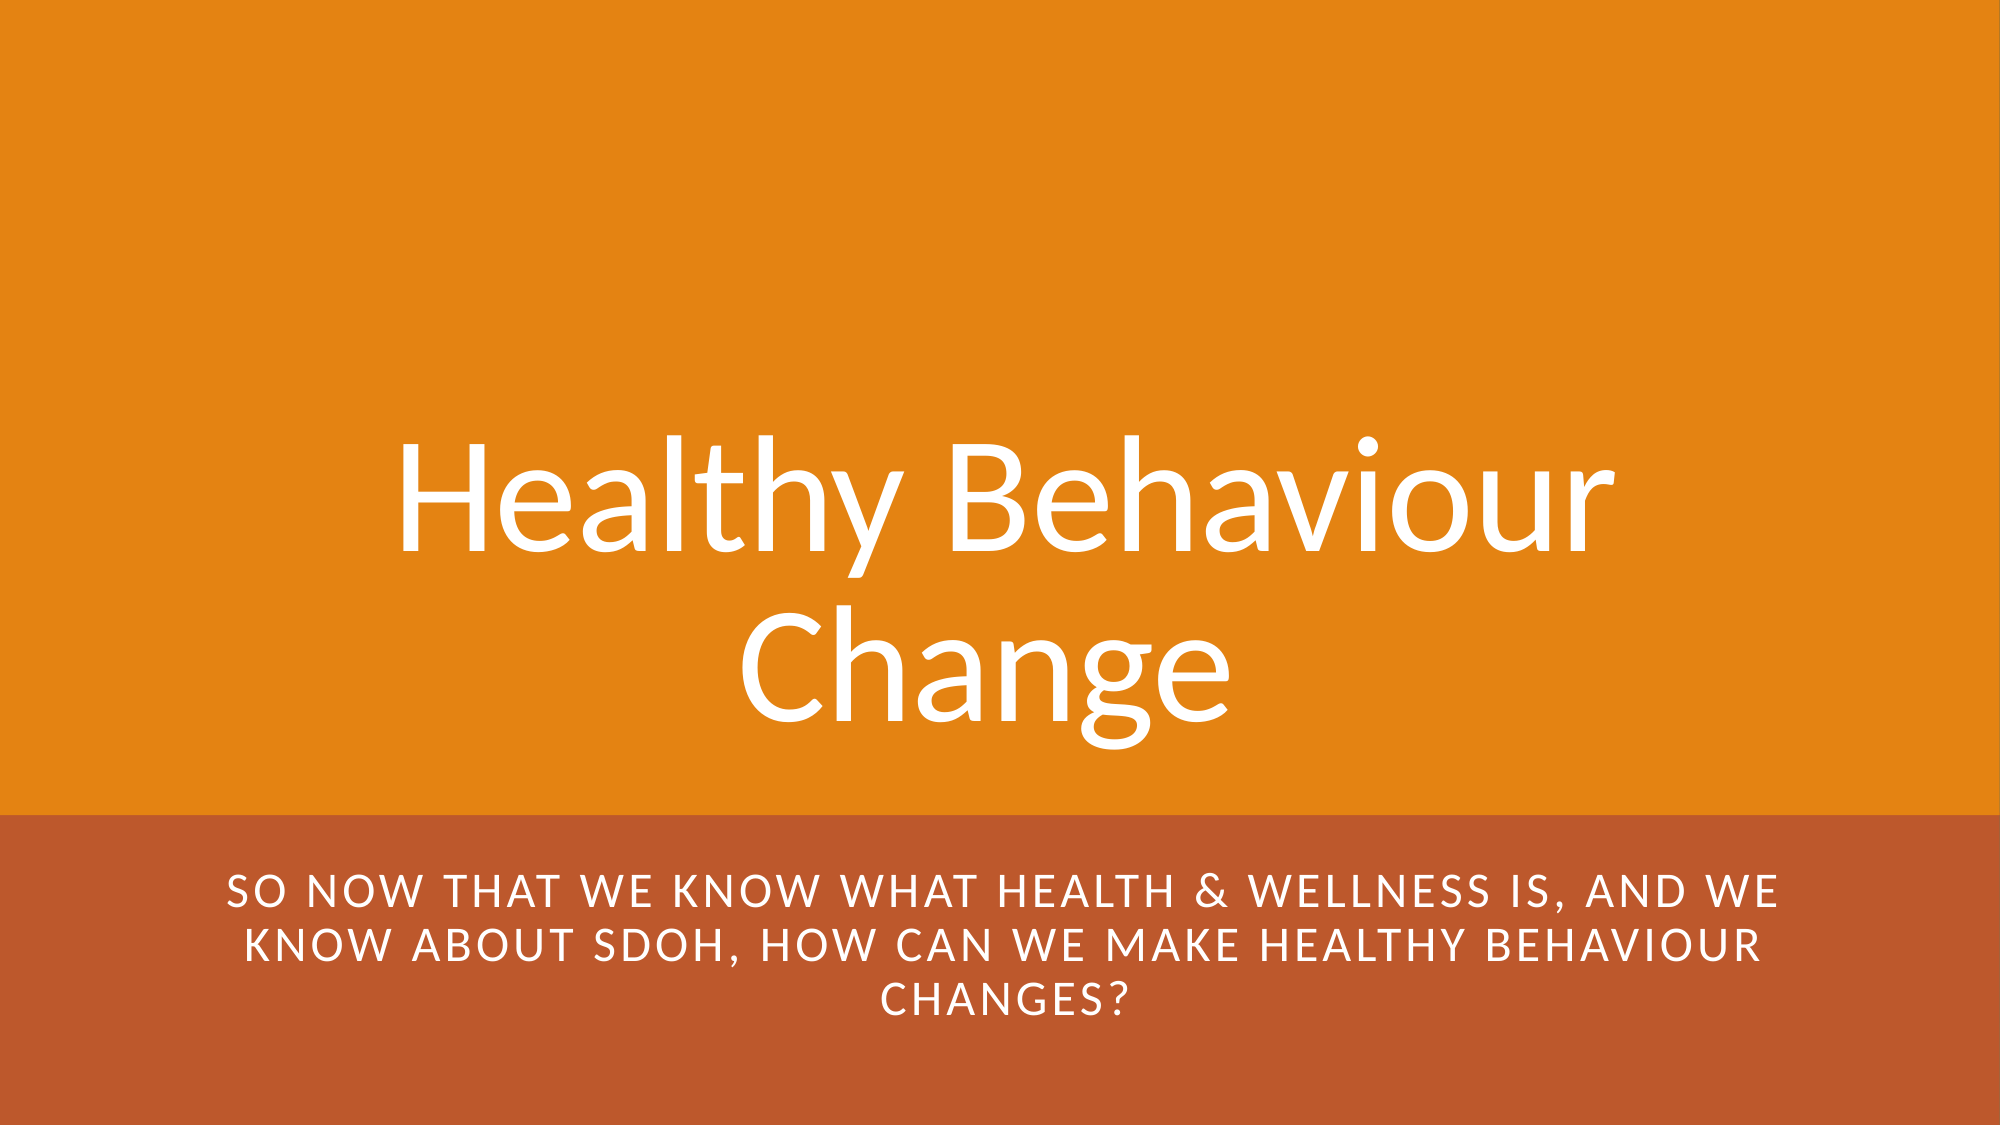

# Healthy Behaviour Change

So now that we know what Health & Wellness is, and we know about SDOH, how can we make healthy behaviour changes?